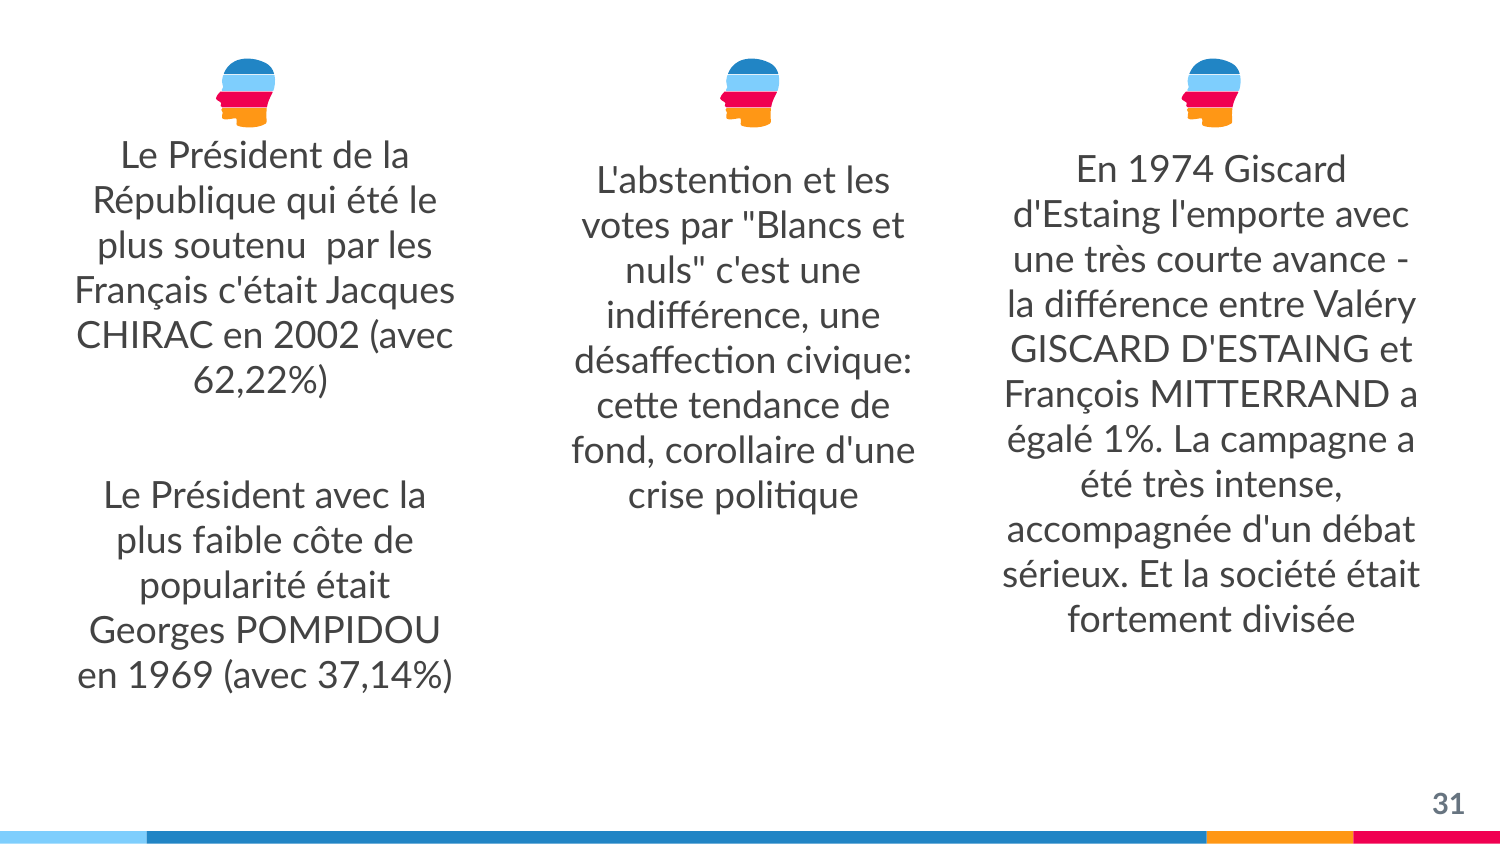

Le Président de la République qui été le plus soutenu  par les Français c'était Jacques CHIRAC en 2002 (avec 62,22%)

Le Président avec la plus faible côte de popularité était Georges POMPIDOU en 1969 (avec 37,14%)

En 1974 Giscard d'Estaing l'emporte avec une très courte avance - la différence entre Valéry GISCARD D'ESTAING et François MITTERRAND a égalé 1%. La campagne a été très intense, accompagnée d'un débat sérieux. Et la société était fortement divisée

L'abstention et les votes par "Blancs et nuls" c'est une indifférence, une désaffection civique: cette tendance de fond, corollaire d'une crise politique
31